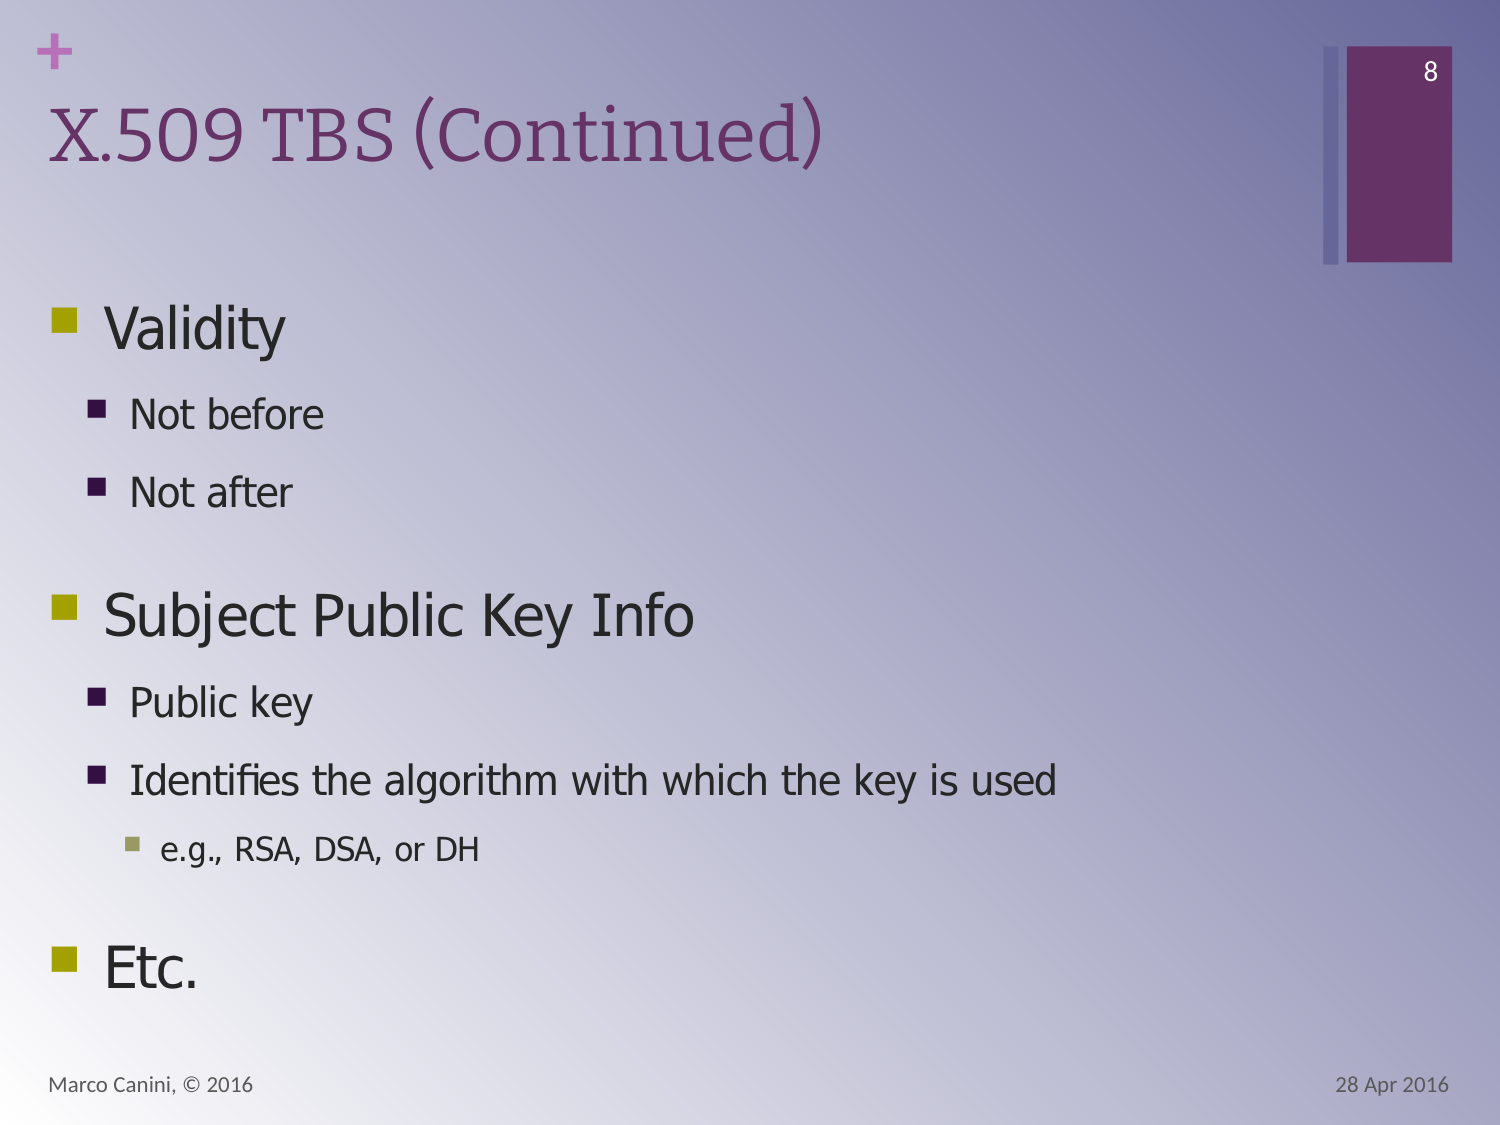

8
# X.509 TBS (Continued)
Validity
Not before
Not after
Subject Public Key Info
Public key
Identifies the algorithm with which the key is used
e.g., RSA, DSA, or DH
Etc.
Marco Canini, © 2016
28 Apr 2016